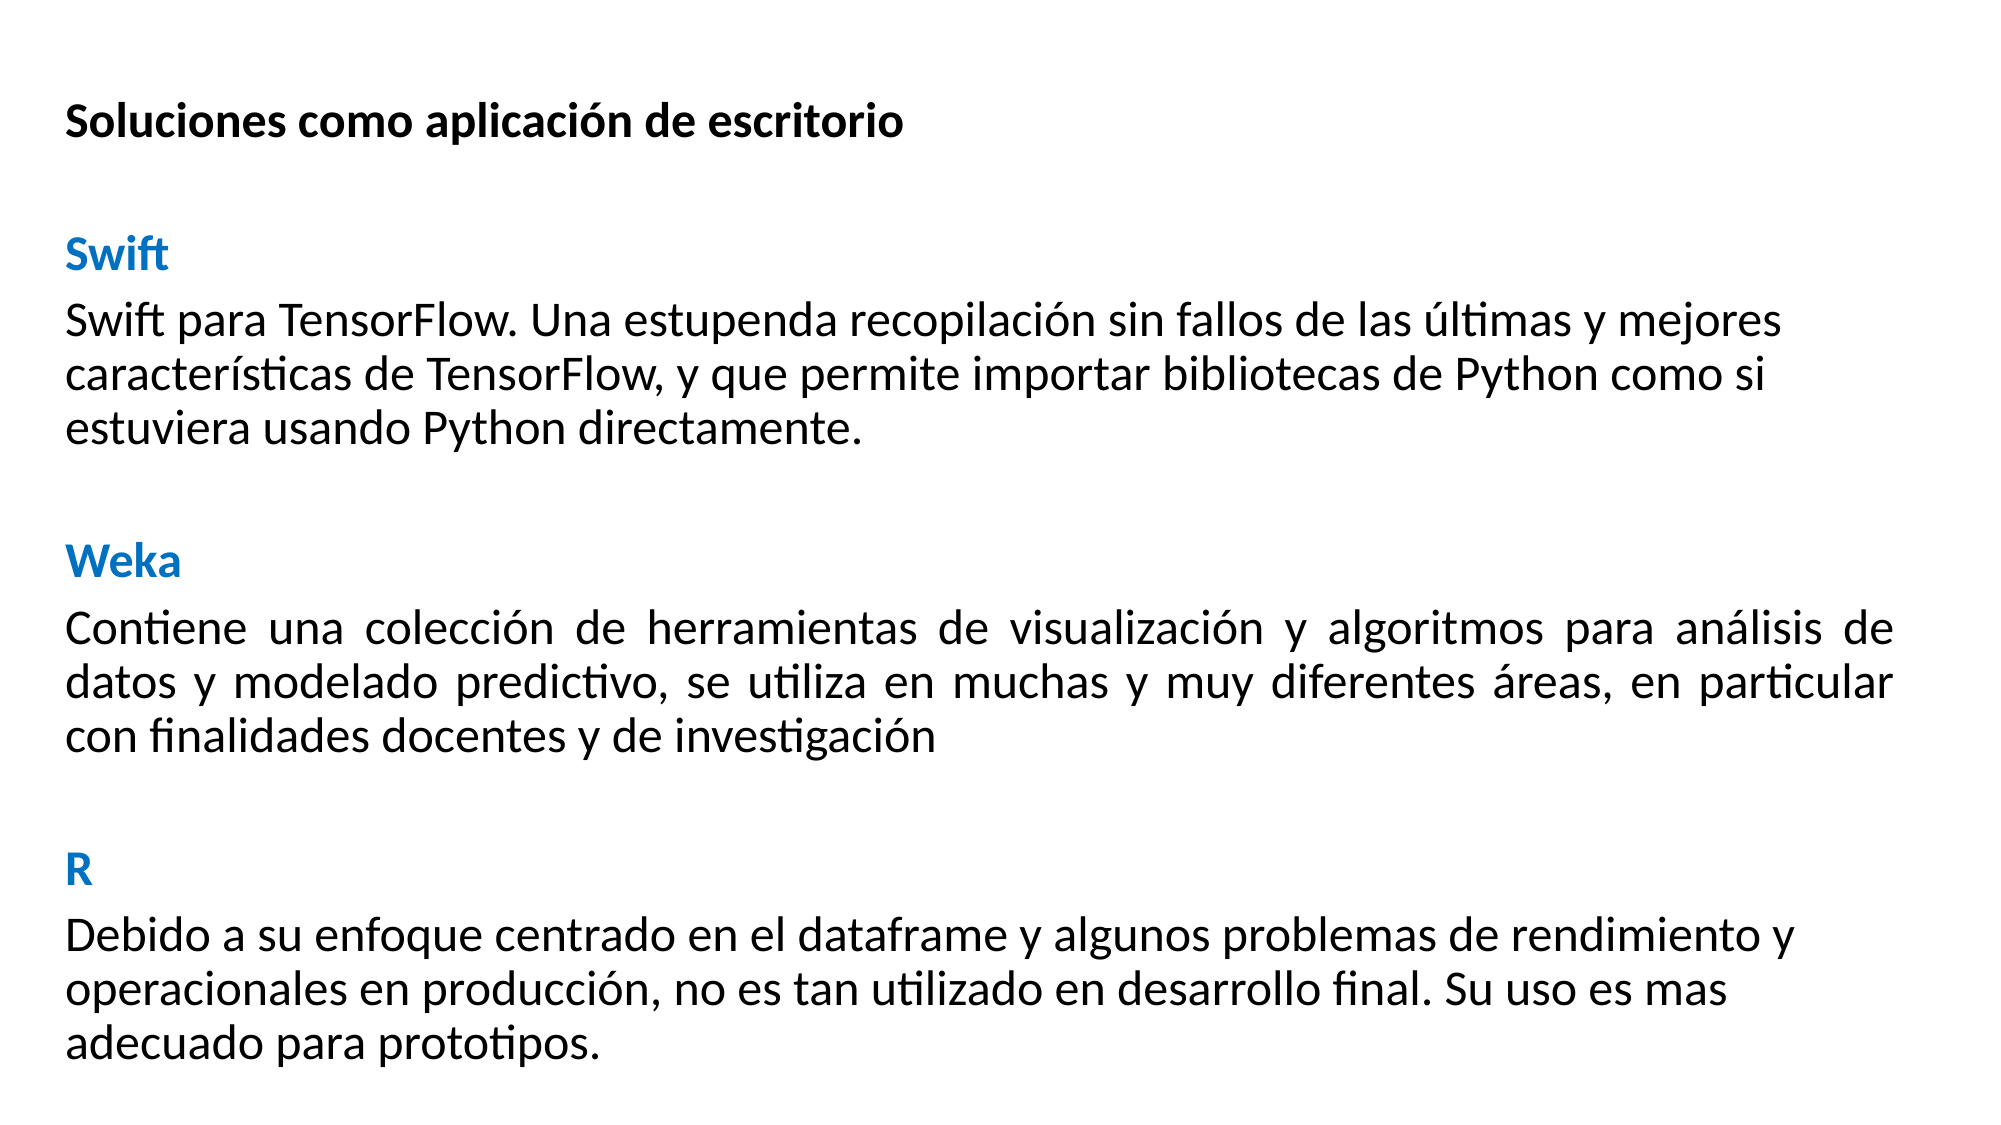

Soluciones como aplicación de escritorio

Swift
Swift para TensorFlow. Una estupenda recopilación sin fallos de las últimas y mejores características de TensorFlow, y que permite importar bibliotecas de Python como si estuviera usando Python directamente.

Weka
Contiene una colección de herramientas de visualización y algoritmos para análisis de datos y modelado predictivo, se utiliza en muchas y muy diferentes áreas, en particular con finalidades docentes y de investigación

R
Debido a su enfoque centrado en el dataframe y algunos problemas de rendimiento y operacionales en producción, no es tan utilizado en desarrollo final. Su uso es mas adecuado para prototipos.